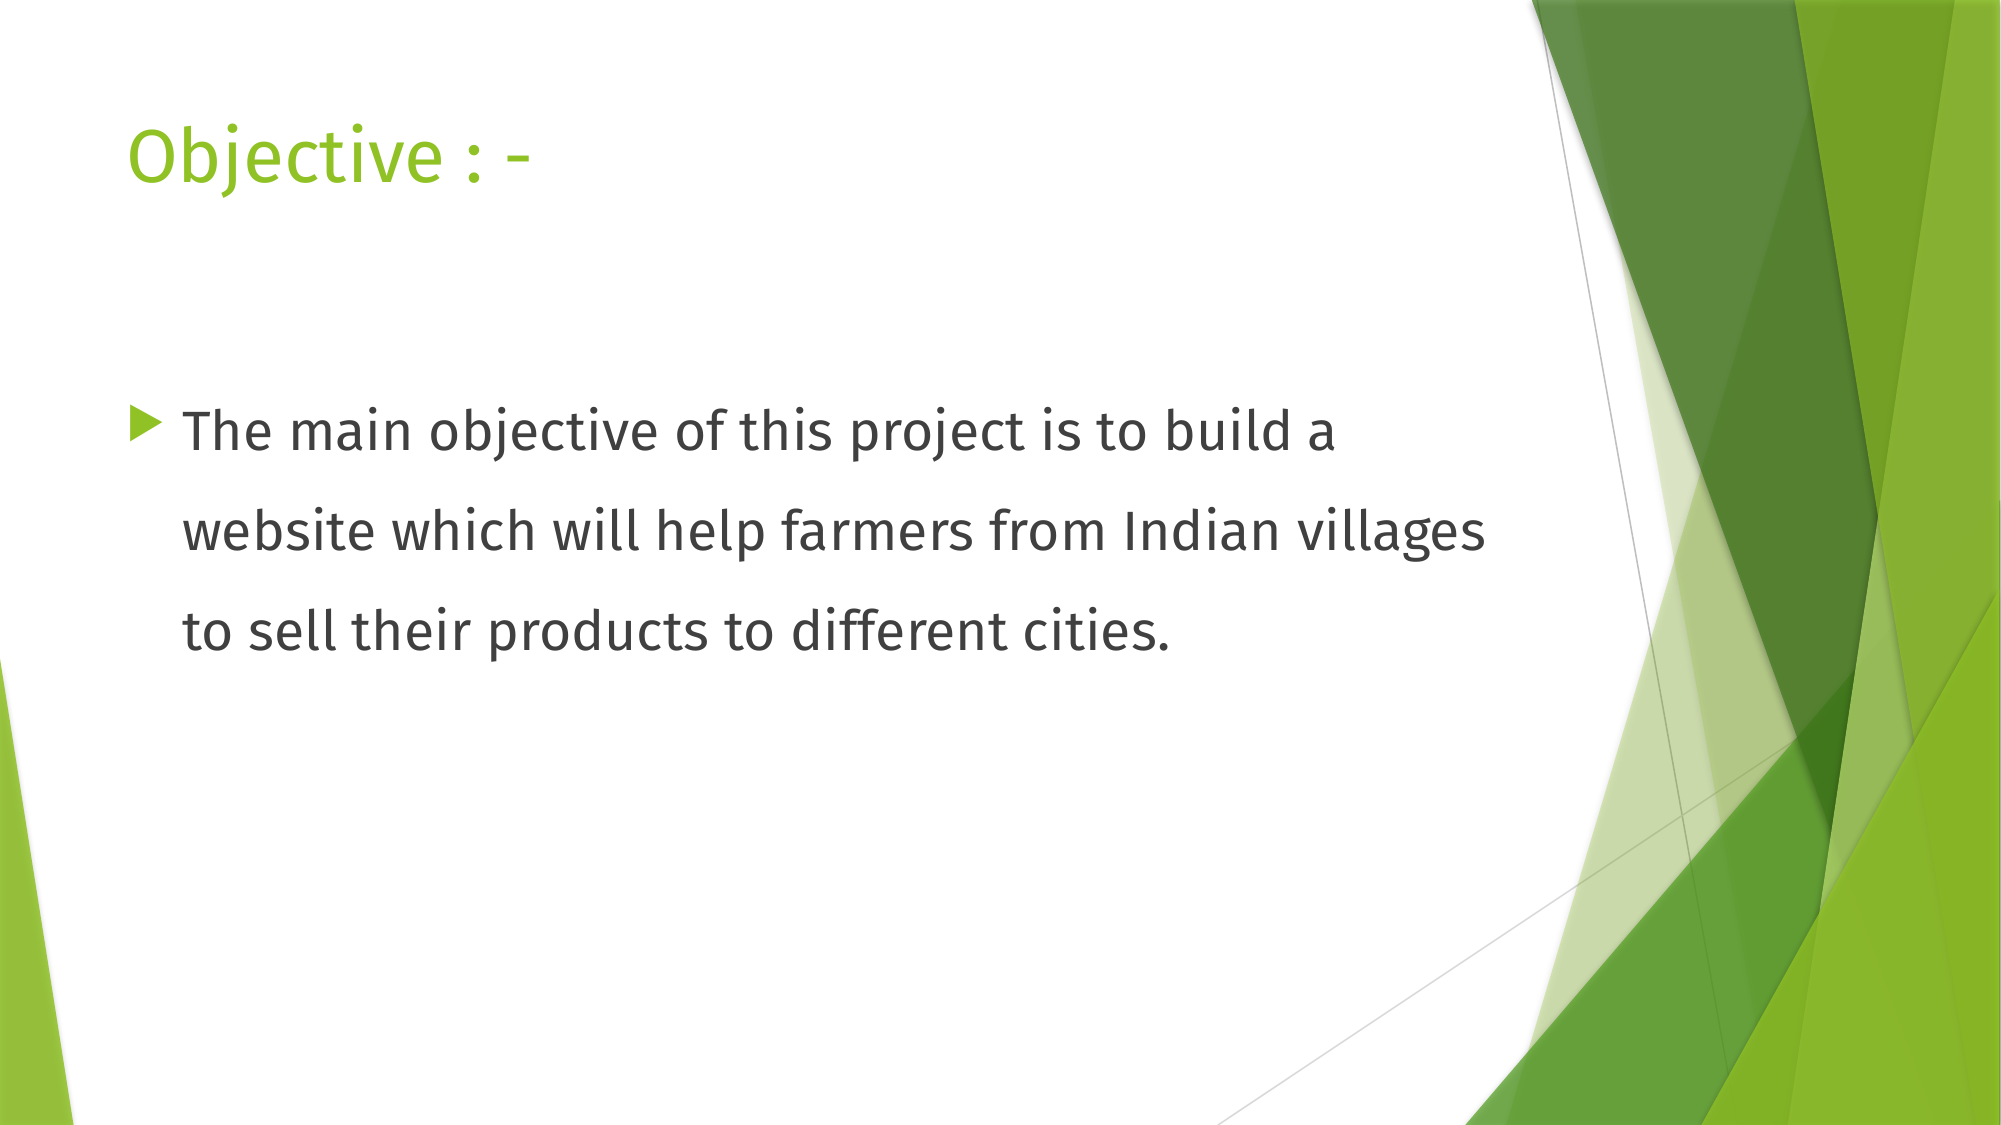

# Objective : -
The main objective of this project is to build a website which will help farmers from Indian villages to sell their products to different cities.